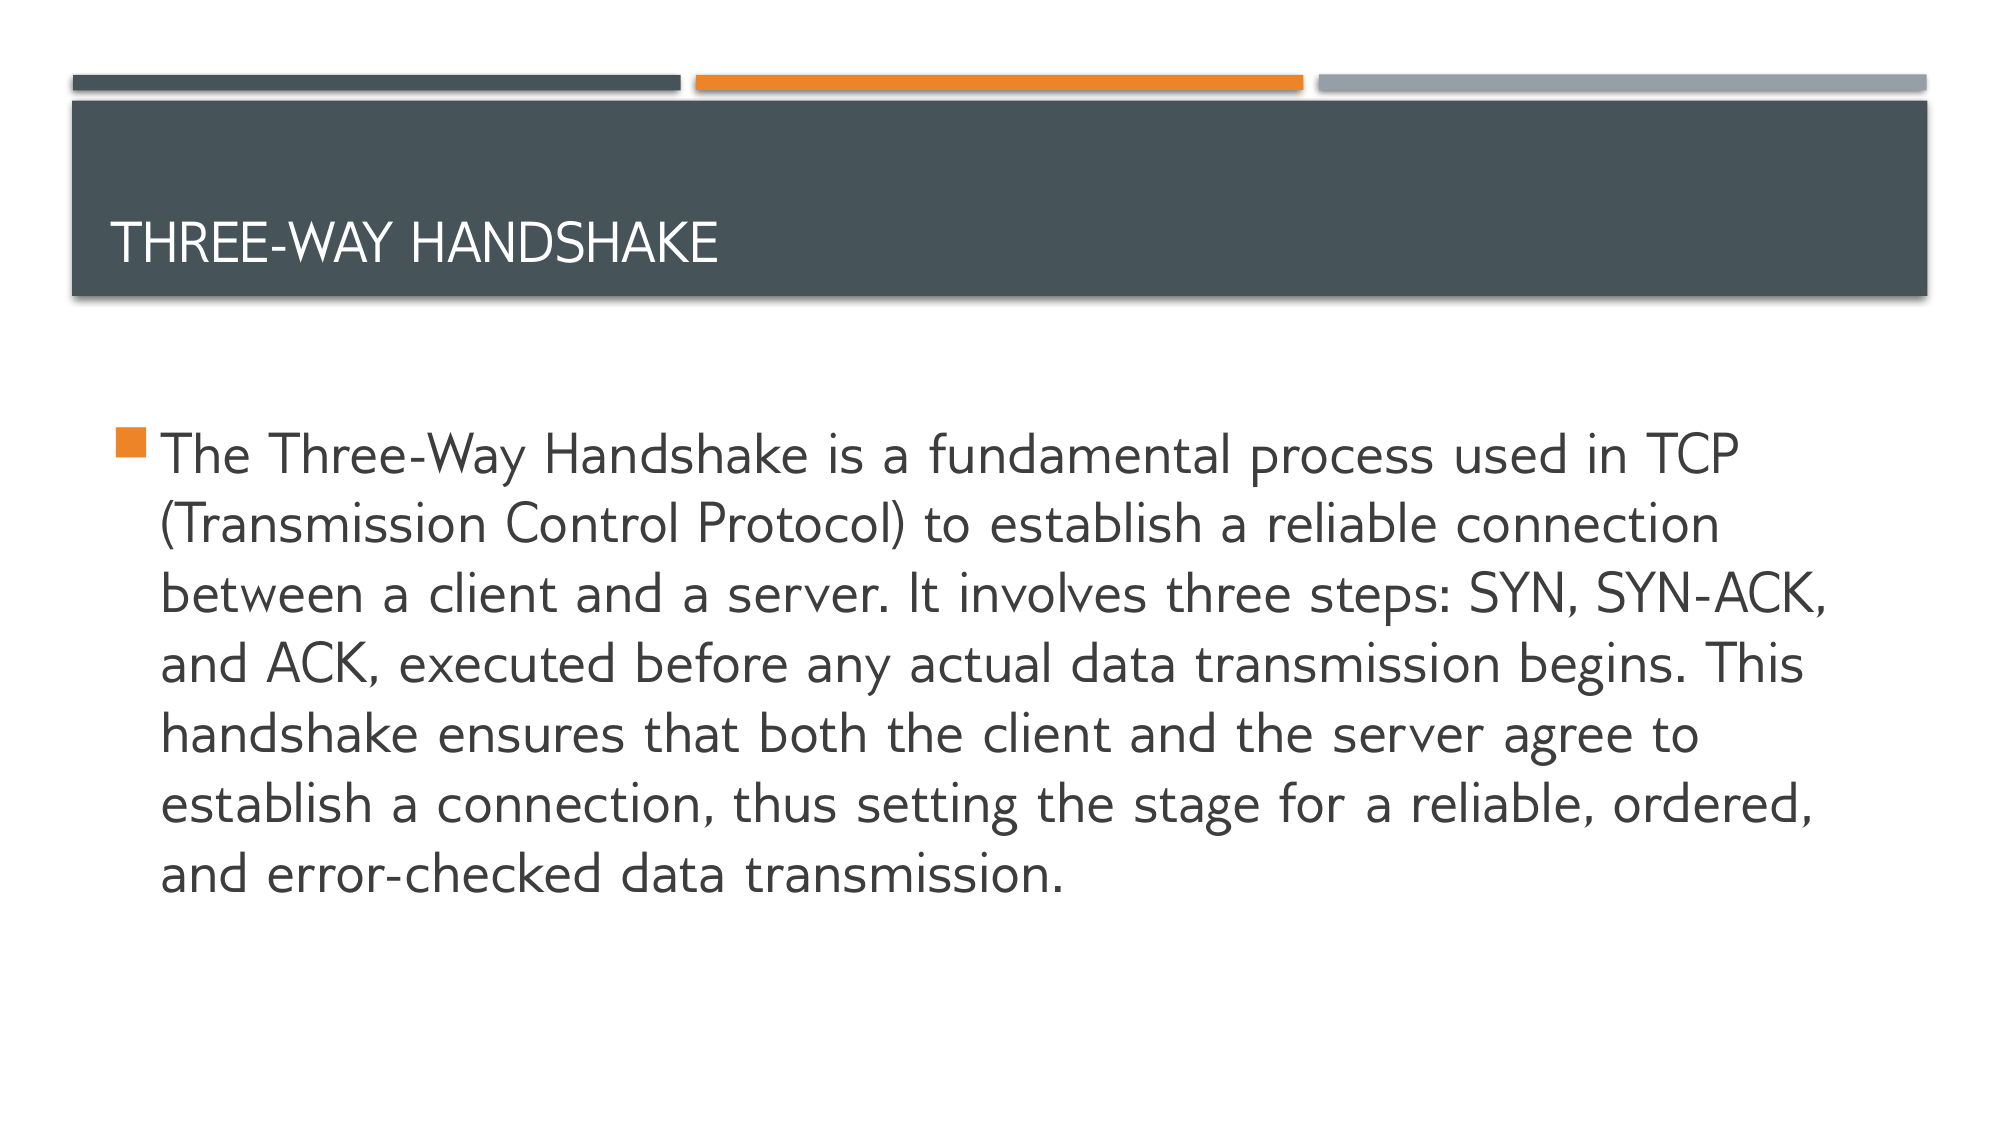

# Three-Way Handshake
The Three-Way Handshake is a fundamental process used in TCP (Transmission Control Protocol) to establish a reliable connection between a client and a server. It involves three steps: SYN, SYN-ACK, and ACK, executed before any actual data transmission begins. This handshake ensures that both the client and the server agree to establish a connection, thus setting the stage for a reliable, ordered, and error-checked data transmission.